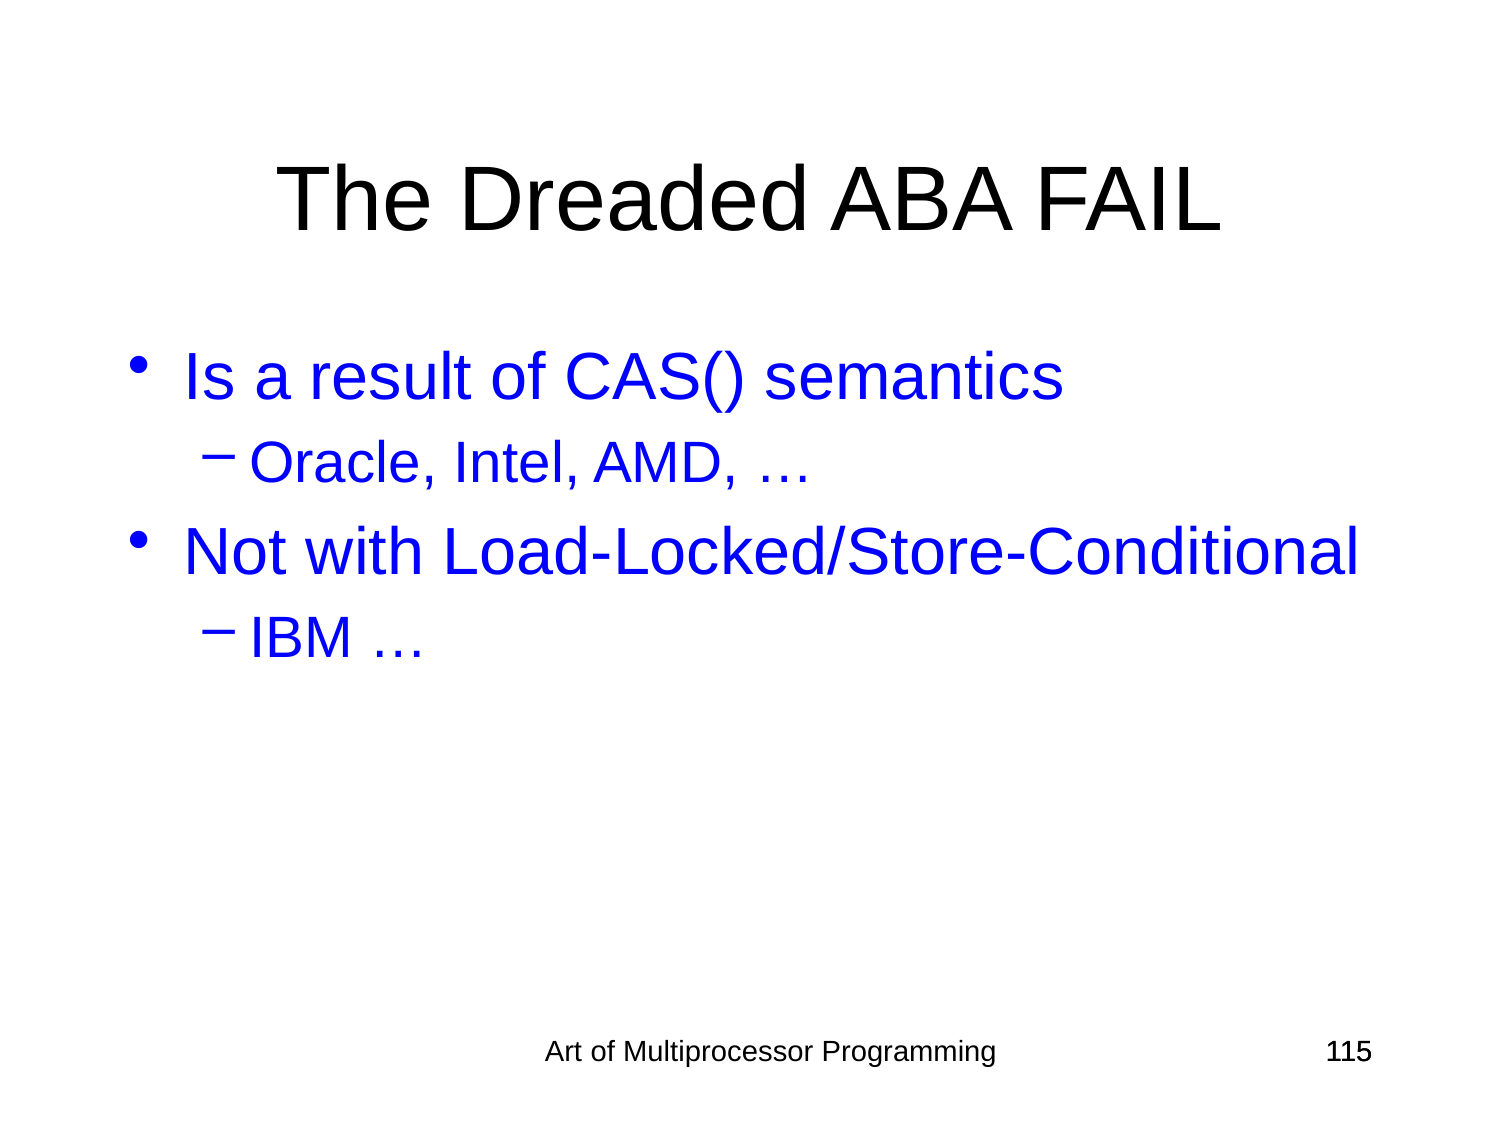

The Dreaded ABA FAIL
Is a result of CAS() semantics
Oracle, Intel, AMD, …
Not with Load-Locked/Store-Conditional
IBM …

Art of Multiprocessor Programming
115
115